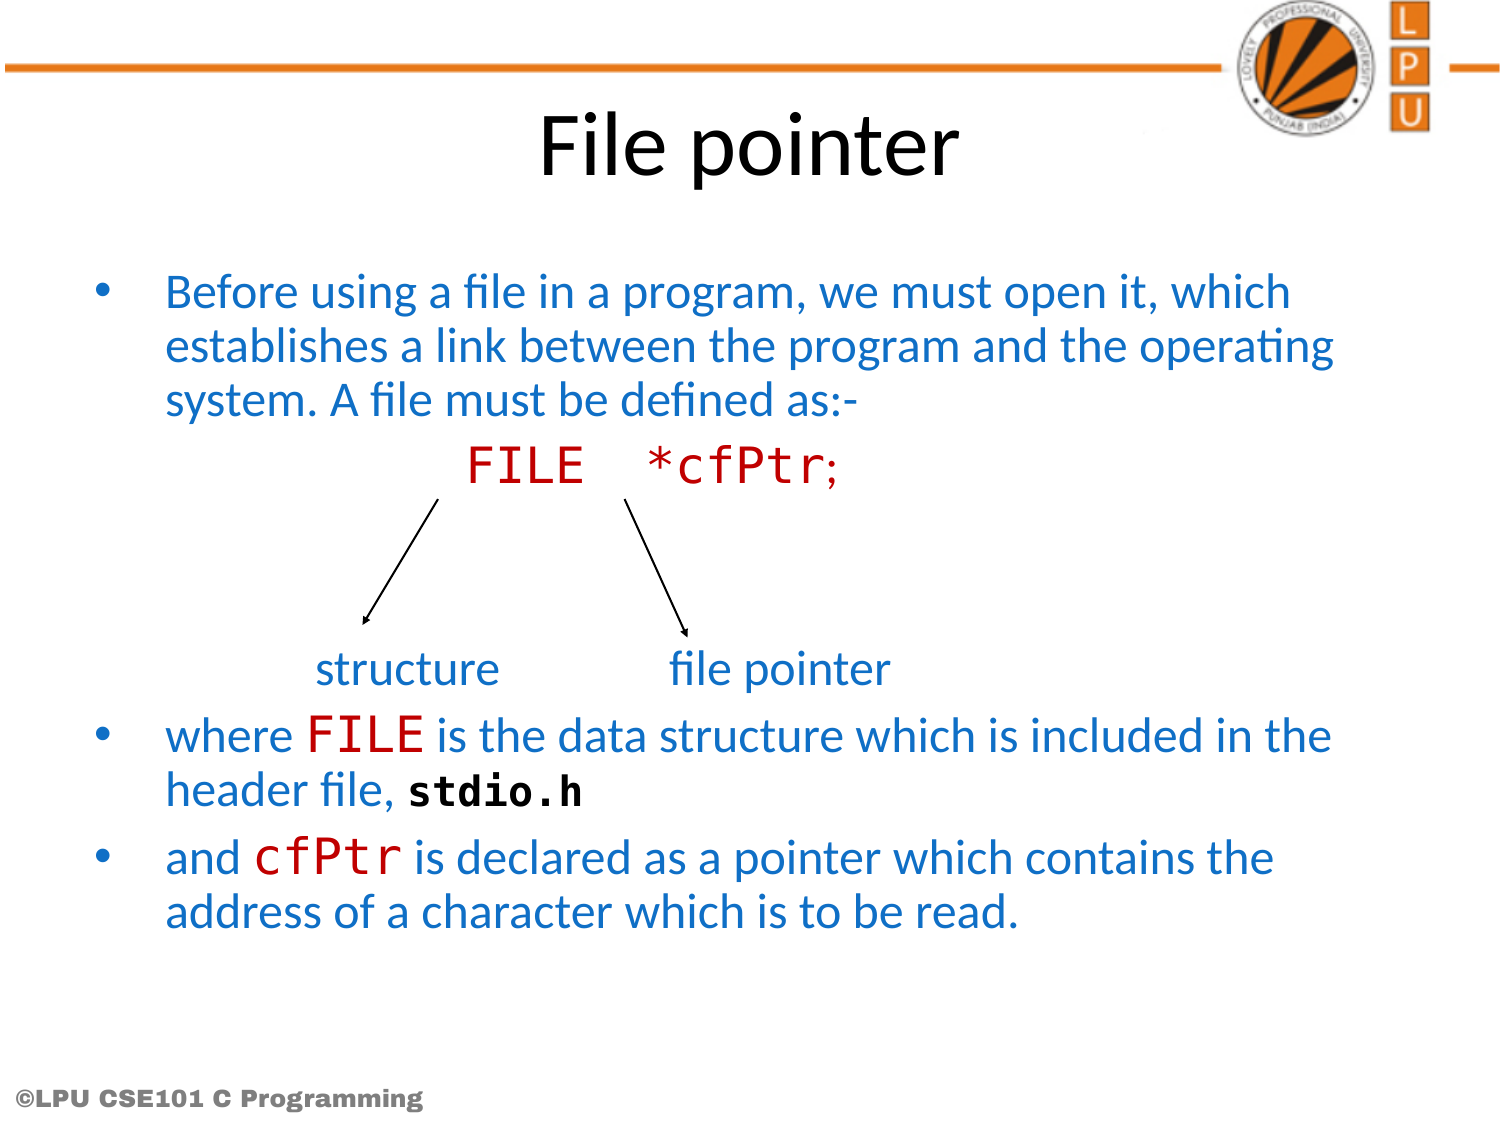

# File pointer
Before using a file in a program, we must open it, which establishes a link between the program and the operating system. A file must be defined as:-
			FILE  *cfPtr;

		structure               file pointer
where FILE is the data structure which is included in the header file, stdio.h
and cfPtr is declared as a pointer which contains the address of a character which is to be read.